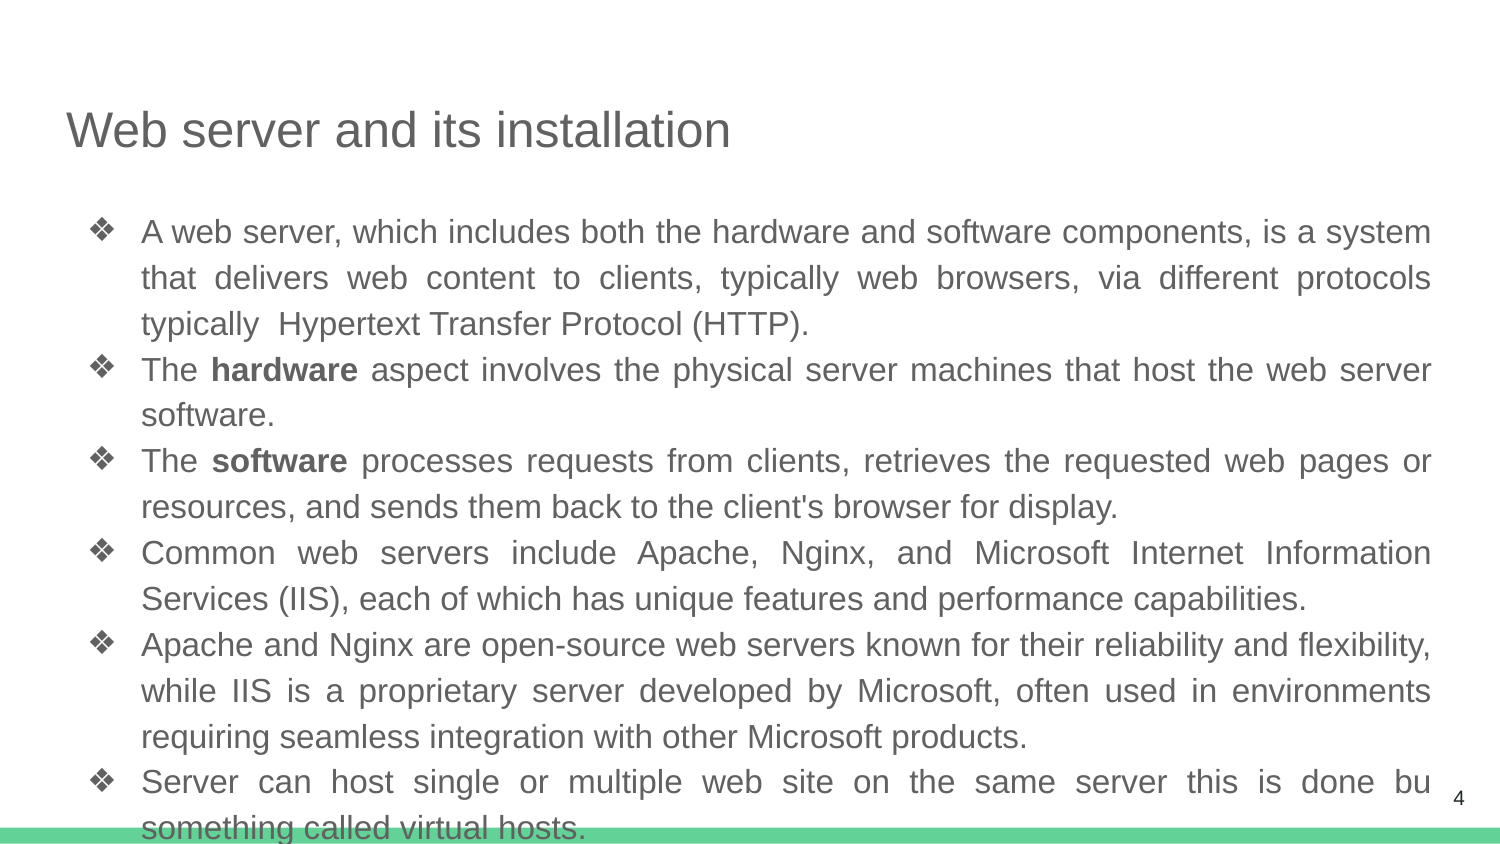

# Web server and its installation

A web server, which includes both the hardware and software components, is a system that delivers web content to clients, typically web browsers, via different protocols typically  Hypertext Transfer Protocol (HTTP).
The hardware aspect involves the physical server machines that host the web server software.
The software processes requests from clients, retrieves the requested web pages or resources, and sends them back to the client's browser for display.
Common web servers include Apache, Nginx, and Microsoft Internet Information Services (IIS), each of which has unique features and performance capabilities.
Apache and Nginx are open-source web servers known for their reliability and flexibility, while IIS is a proprietary server developed by Microsoft, often used in environments requiring seamless integration with other Microsoft products.
Server can host single or multiple web site on the same server this is done bu something called virtual hosts.
4